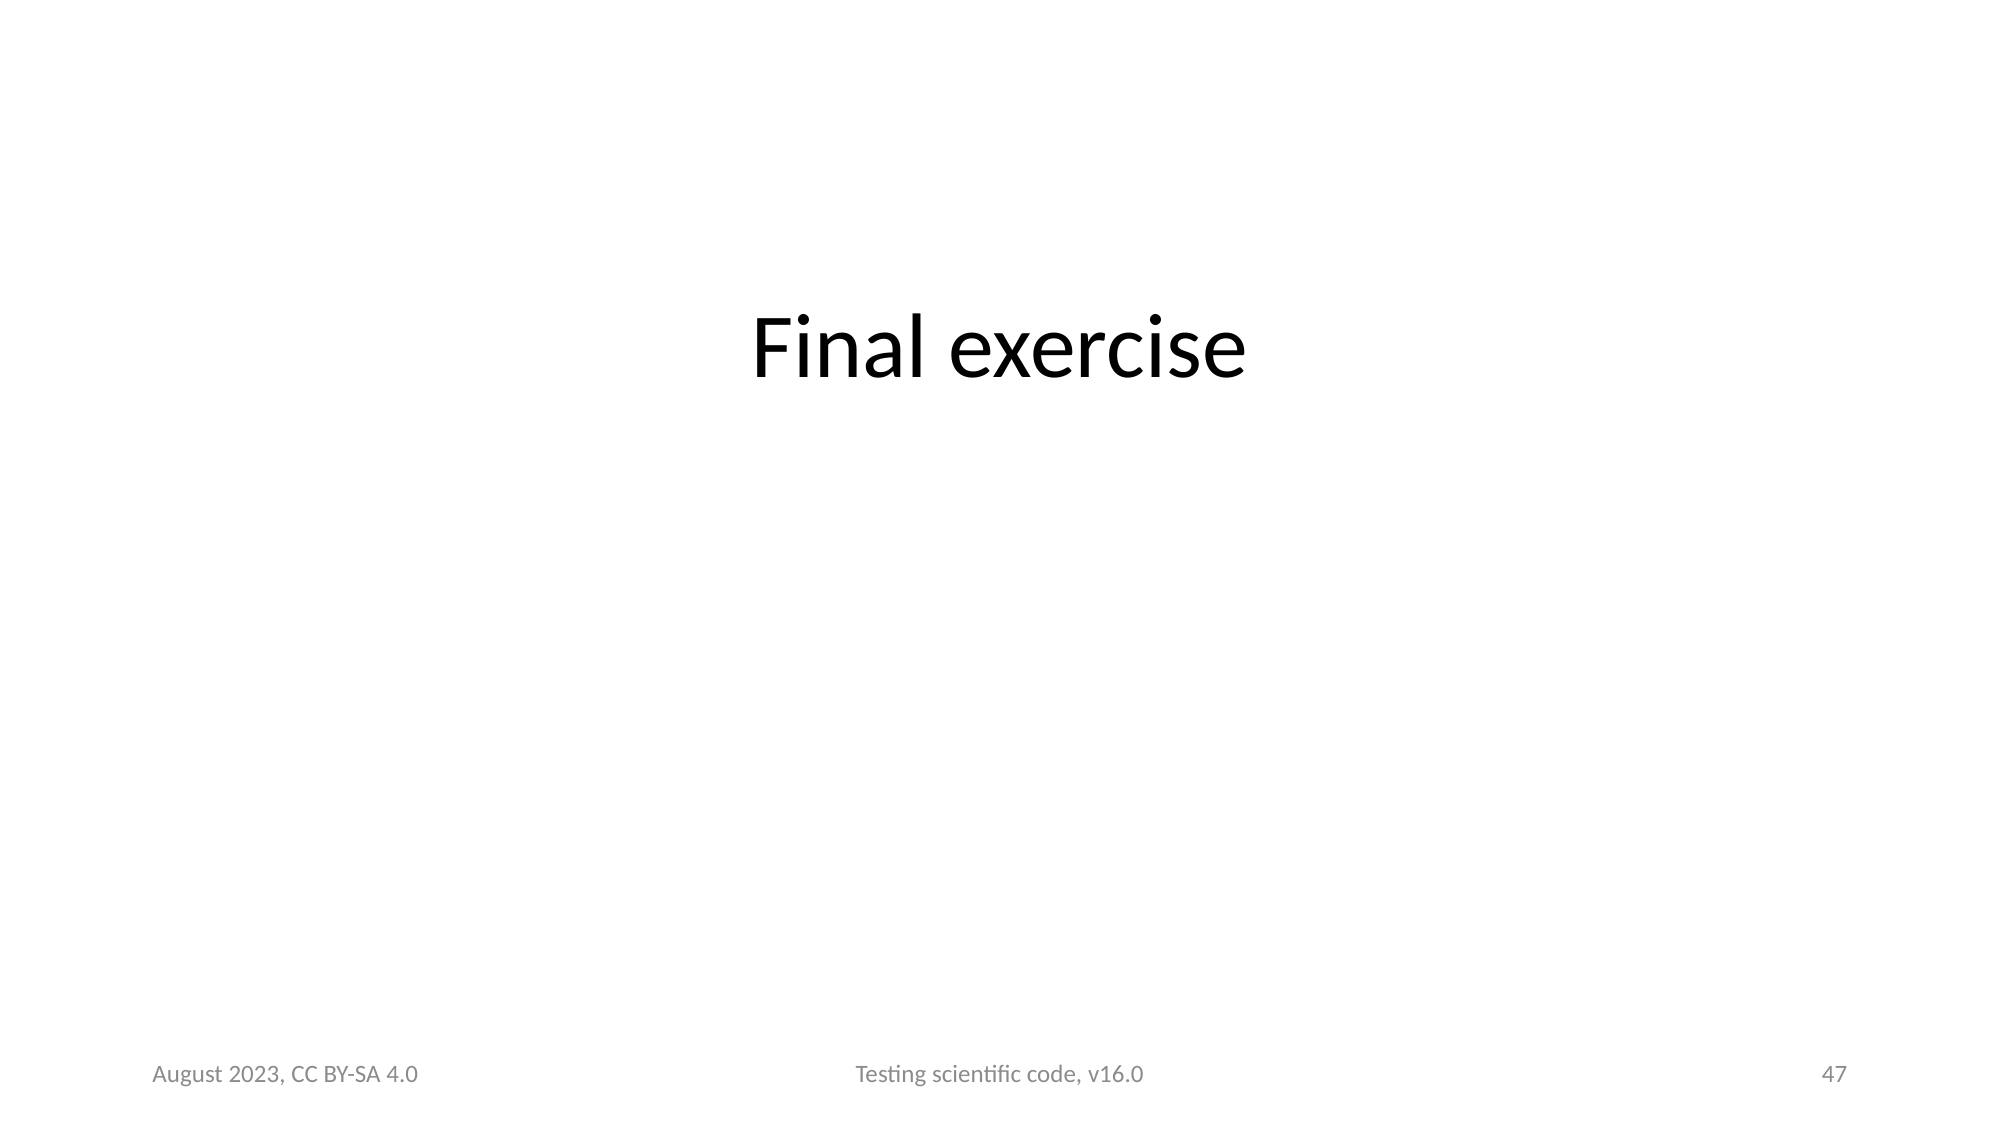

Final exercise
August 2023, CC BY-SA 4.0
Testing scientific code, v16.0
47